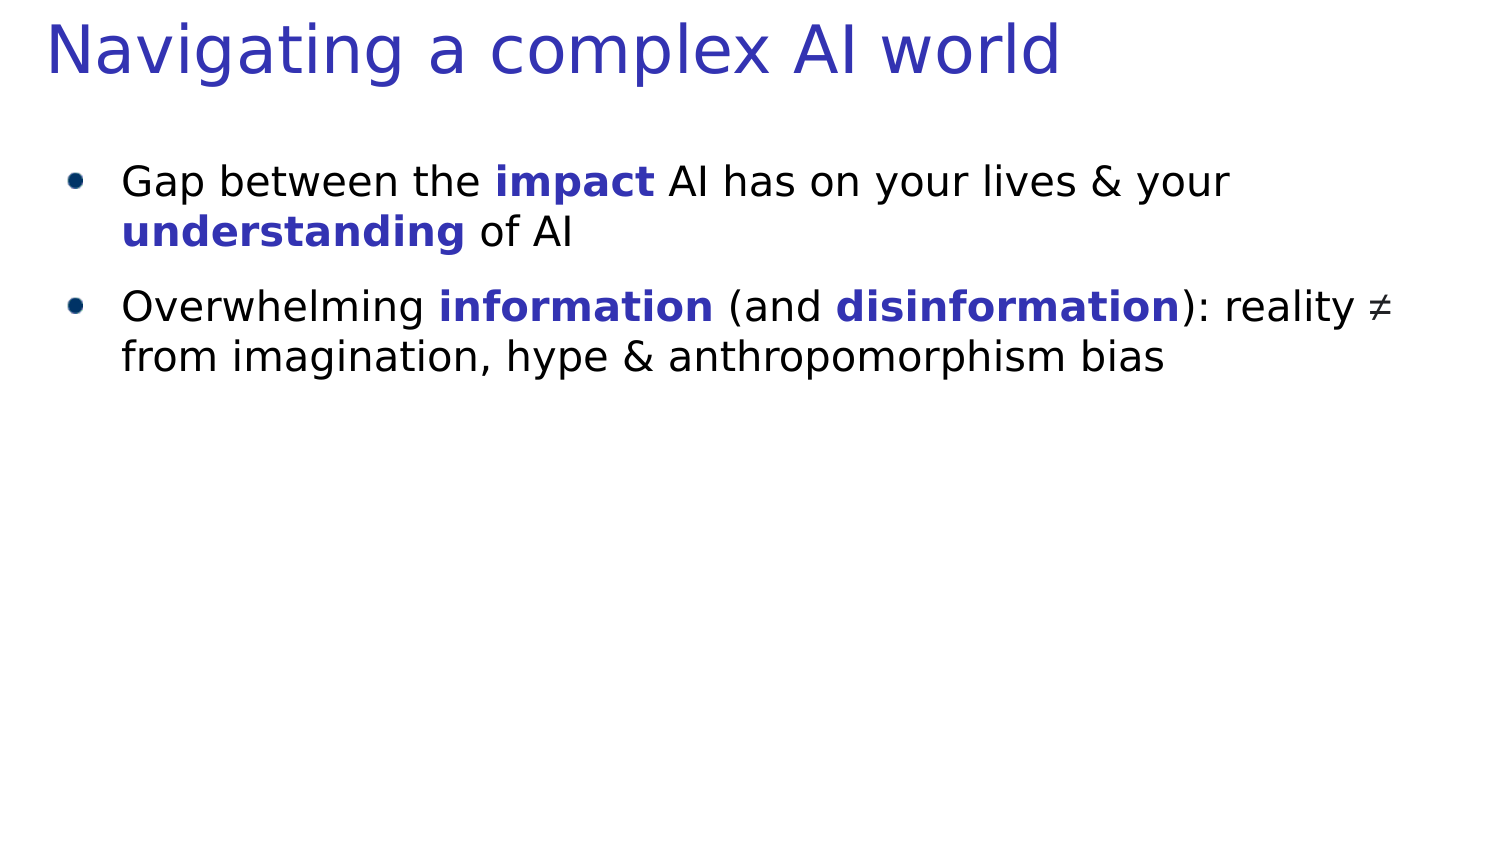

# Navigating a complex AI world
Gap between the impact AI has on your lives & your understanding of AI
Overwhelming information (and disinformation): reality ≠ from imagination, hype & anthropomorphism bias